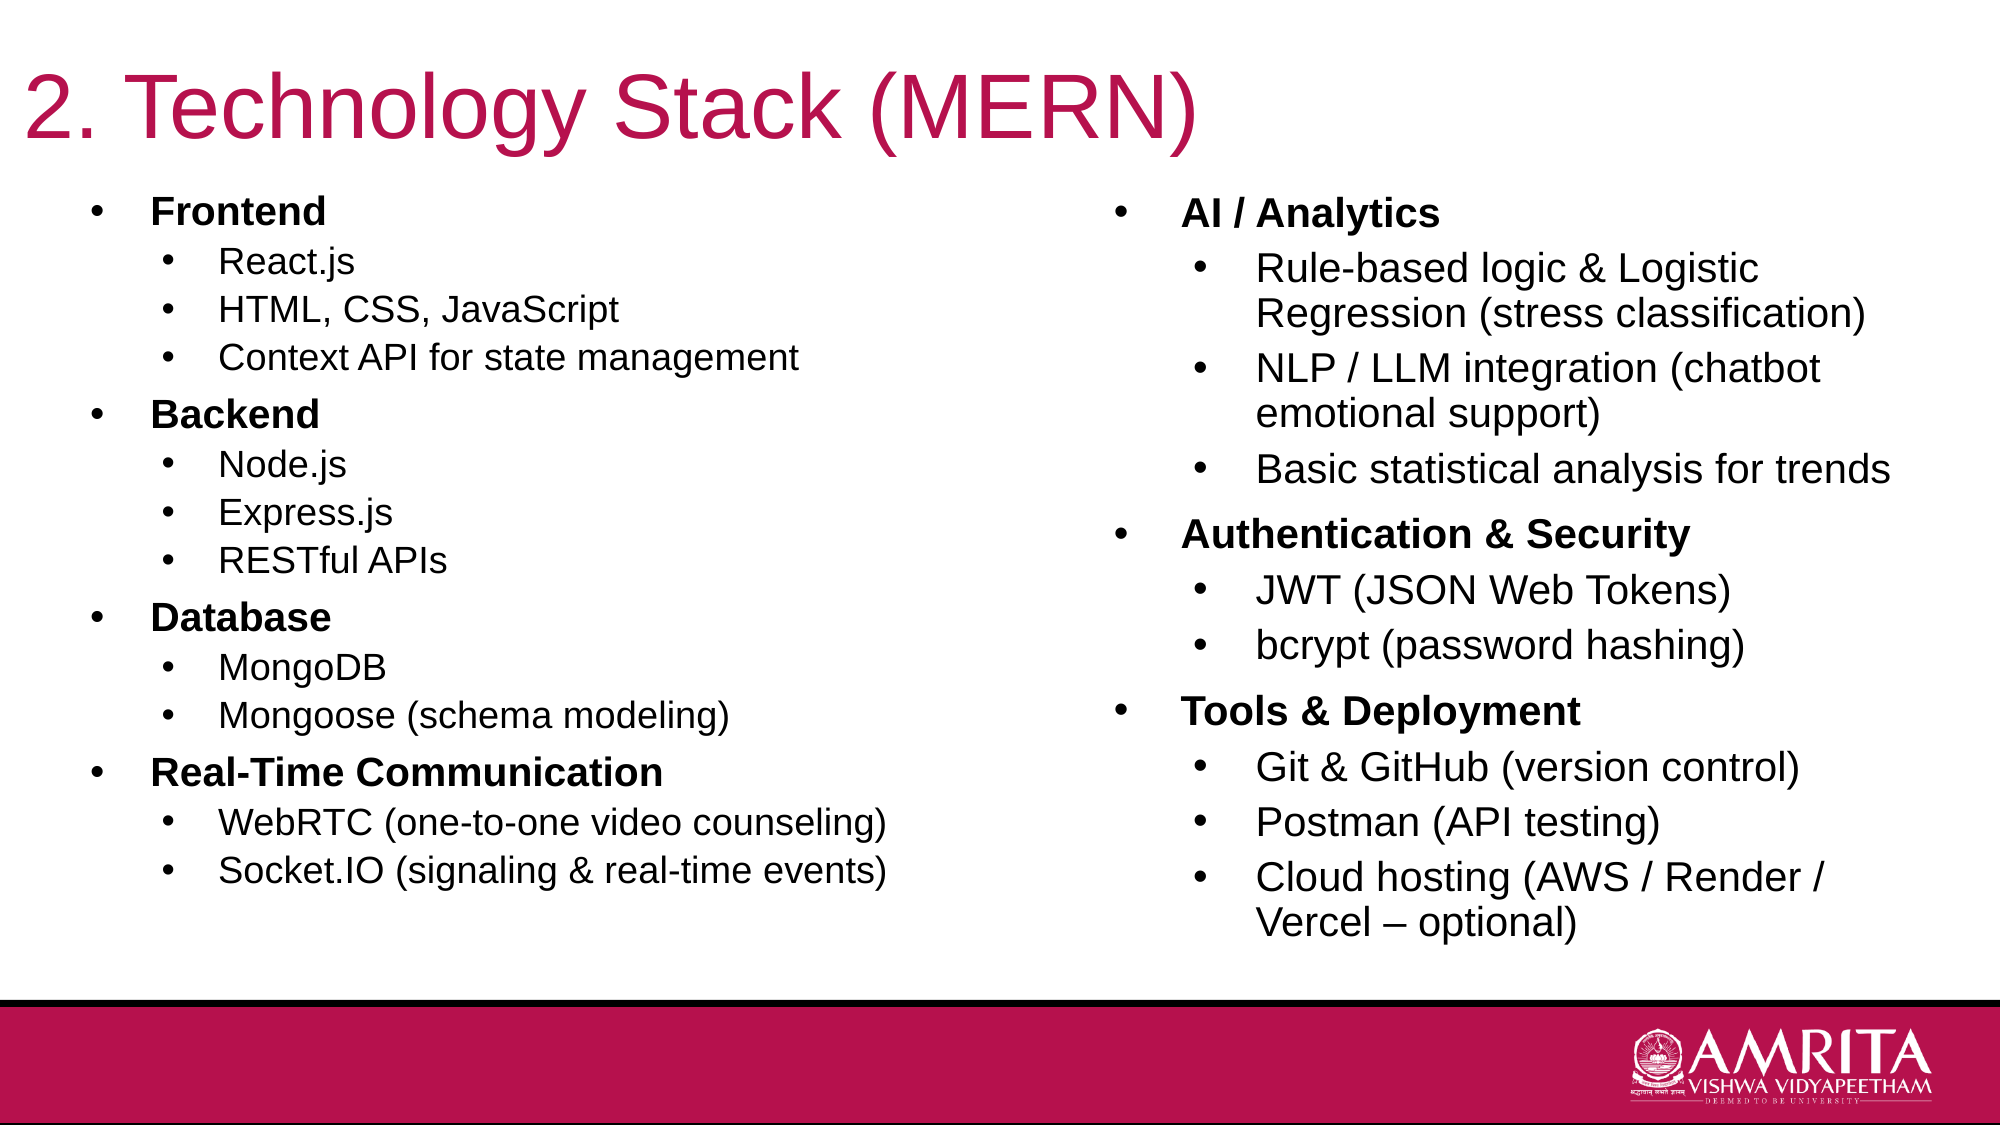

# 2. Technology Stack (MERN)
Frontend
React.js
HTML, CSS, JavaScript
Context API for state management
Backend
Node.js
Express.js
RESTful APIs
Database
MongoDB
Mongoose (schema modeling)
Real-Time Communication
WebRTC (one-to-one video counseling)
Socket.IO (signaling & real-time events)

AI / Analytics
Rule-based logic & Logistic Regression (stress classification)
NLP / LLM integration (chatbot emotional support)
Basic statistical analysis for trends
Authentication & Security
JWT (JSON Web Tokens)
bcrypt (password hashing)
Tools & Deployment
Git & GitHub (version control)
Postman (API testing)
Cloud hosting (AWS / Render / Vercel – optional)